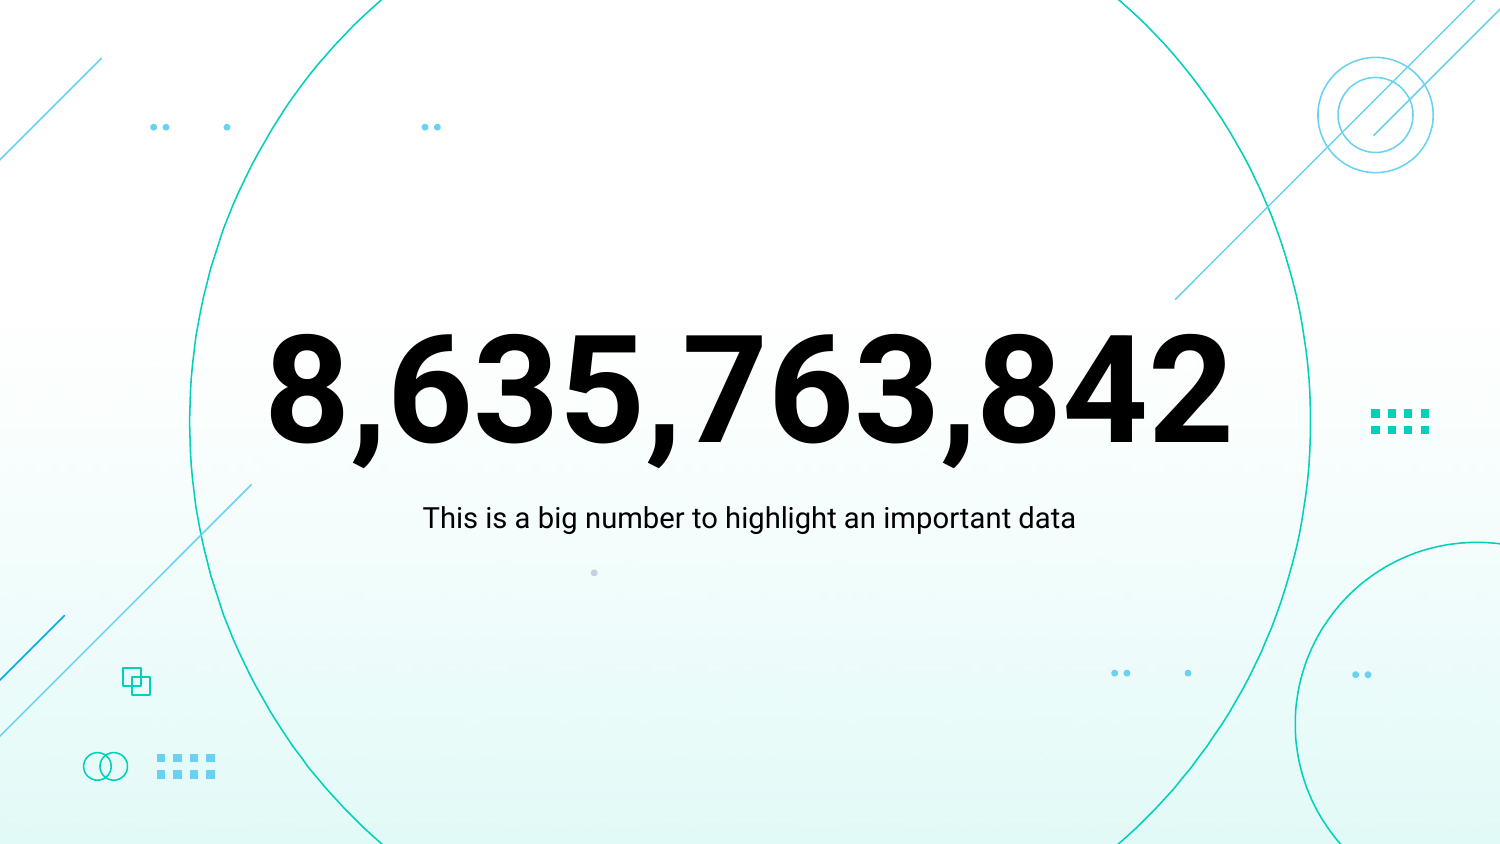

# 8,635,763,842
This is a big number to highlight an important data